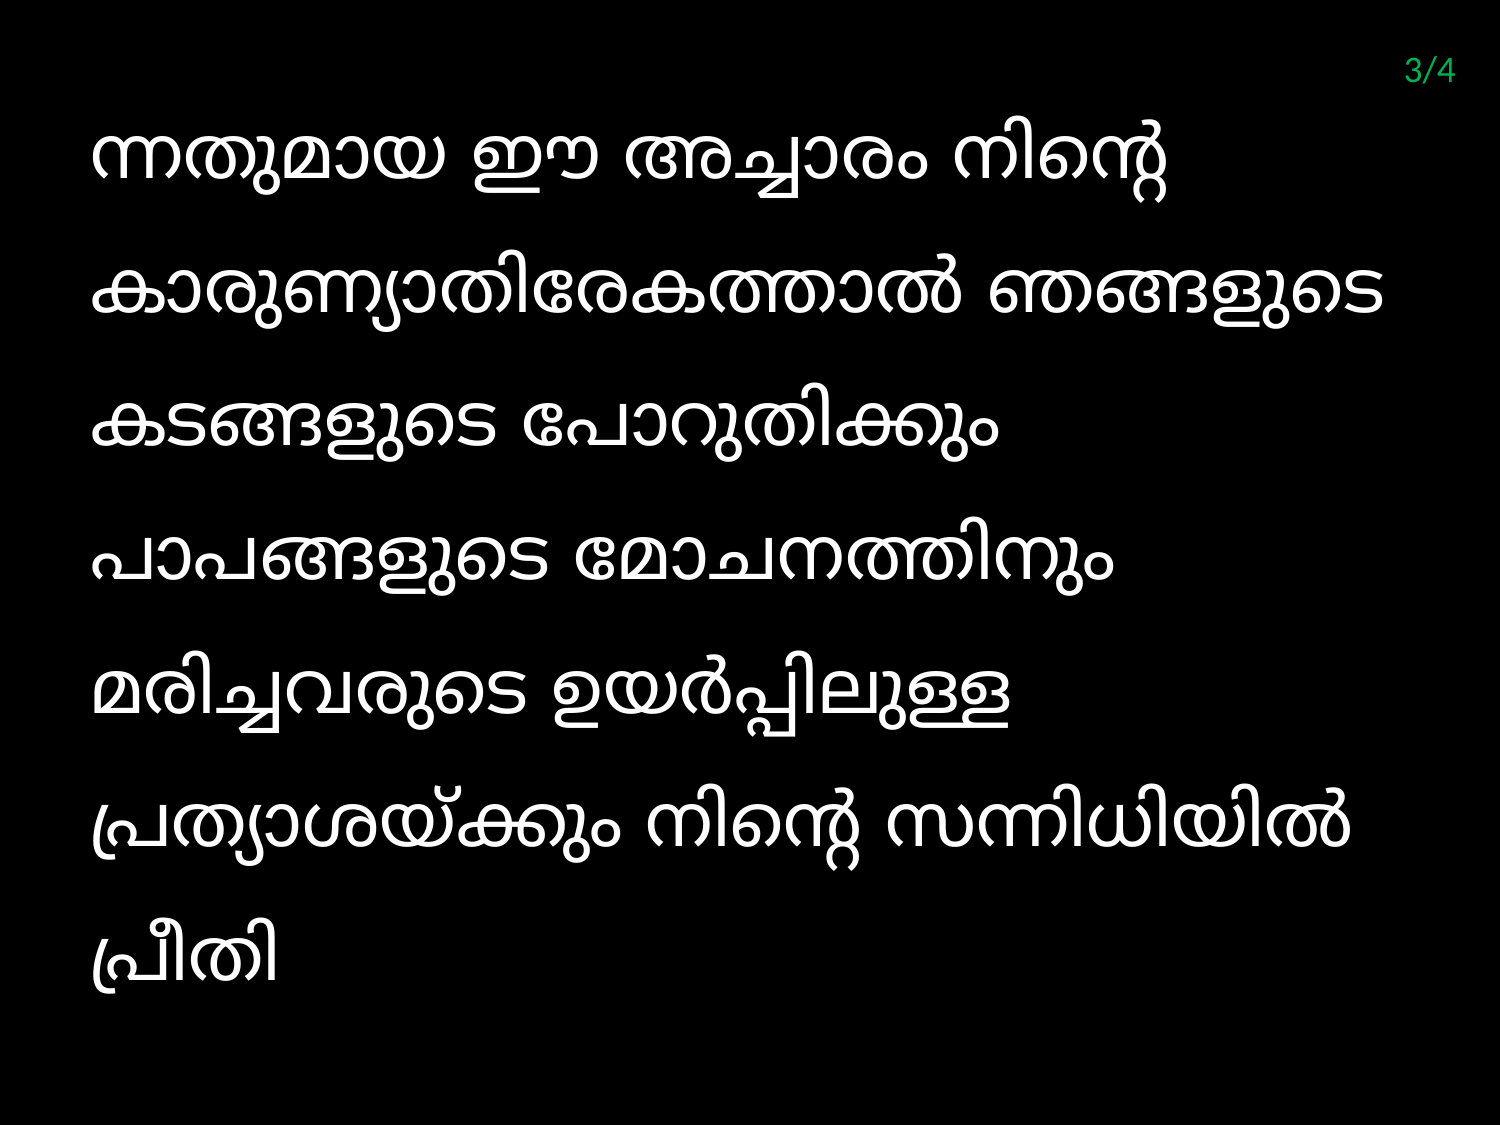

3/4
ന്നതുമായ ഈ അച്ചാരം നിന്‍റെ കാരുണ്യാതിരേകത്താല്‍ ഞങ്ങളുടെ കടങ്ങളുടെ പോറുതിക്കും പാപങ്ങളുടെ മോചനത്തിനും മരിച്ചവരുടെ ഉയര്‍പ്പിലുള്ള പ്രത്യാശയ്ക്കും നിന്‍റെ സന്നിധിയില്‍ പ്രീതി